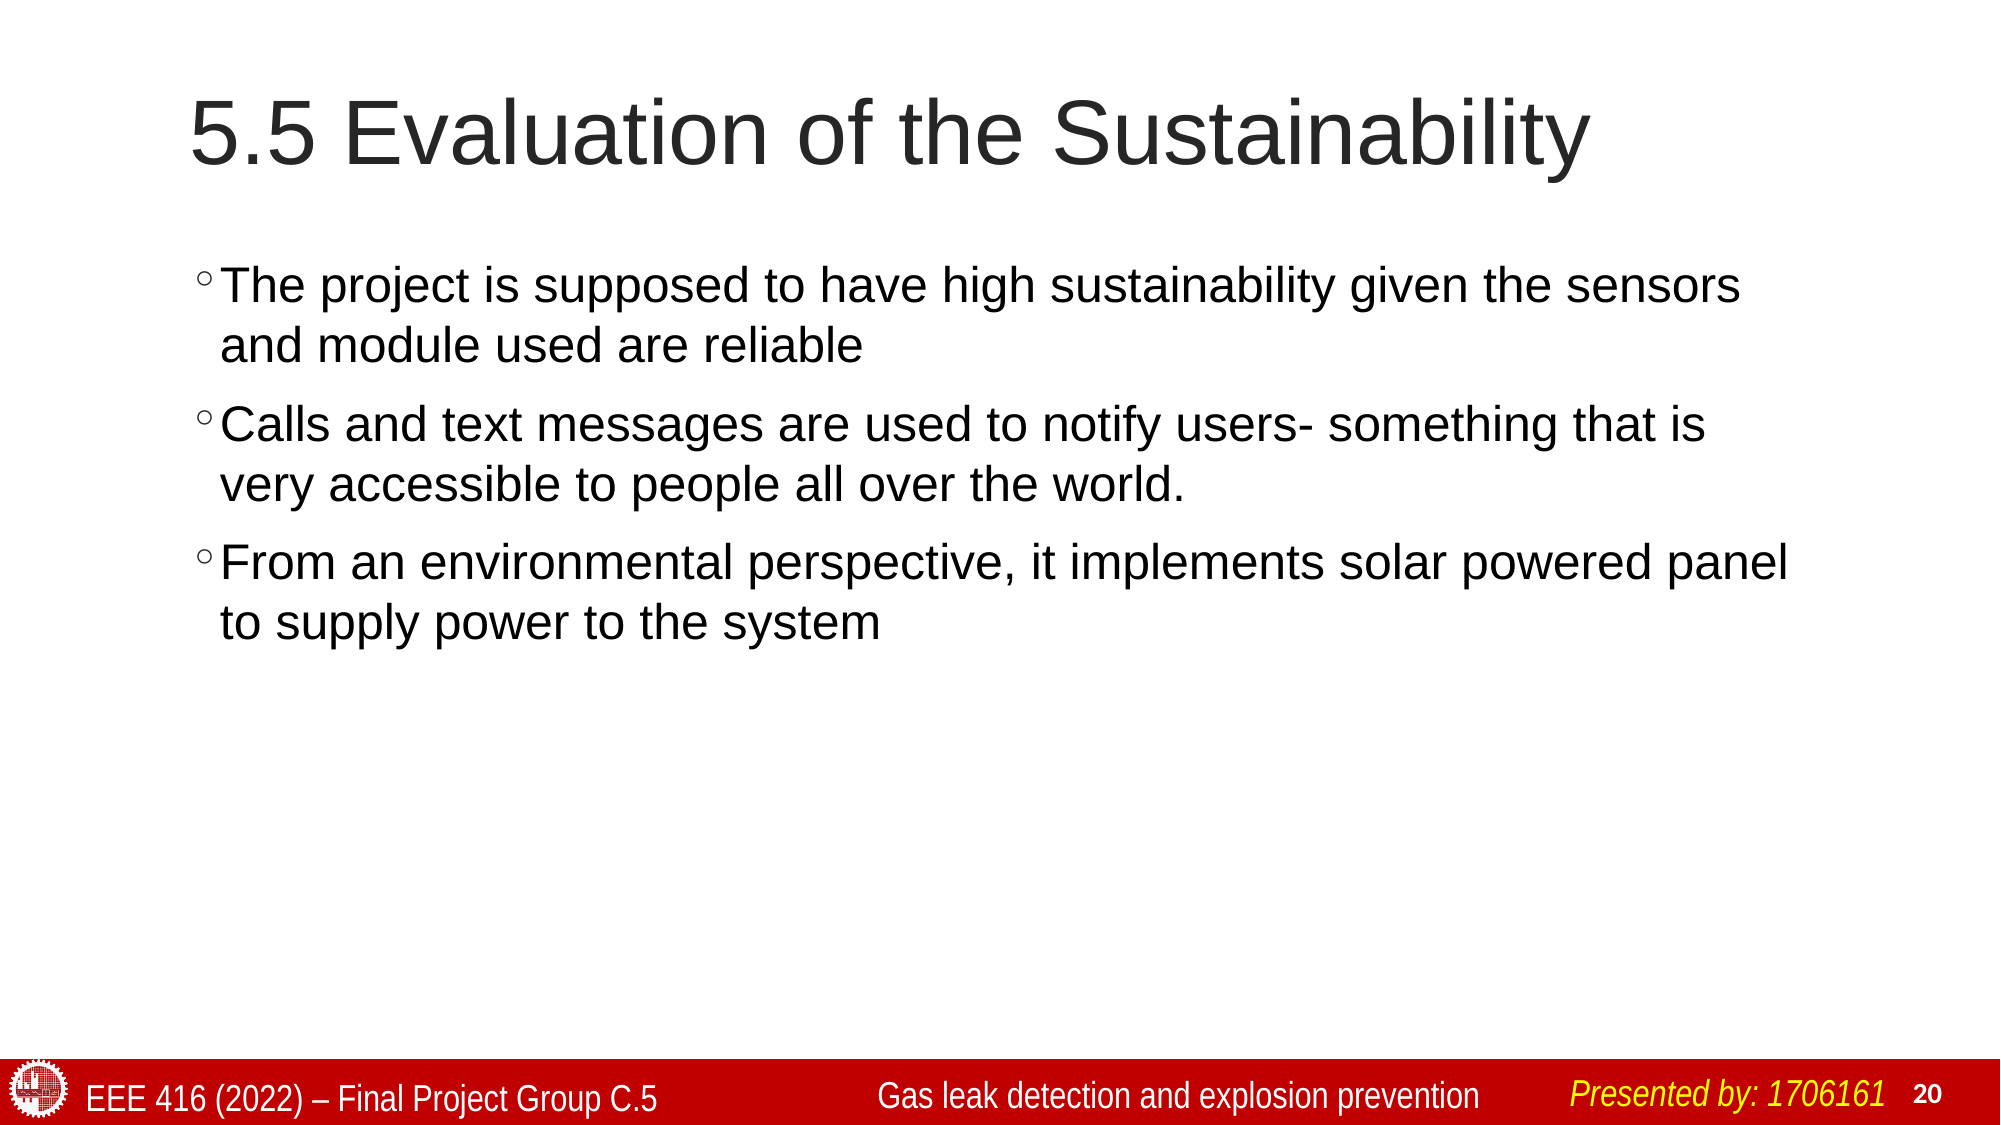

# 5.5 Evaluation of the Sustainability
The project is supposed to have high sustainability given the sensors and module used are reliable
Calls and text messages are used to notify users- something that is very accessible to people all over the world.
From an environmental perspective, it implements solar powered panel to supply power to the system

Presented by: 1706161
Gas leak detection and explosion prevention
EEE 416 (2022) – Final Project Group C.5
20